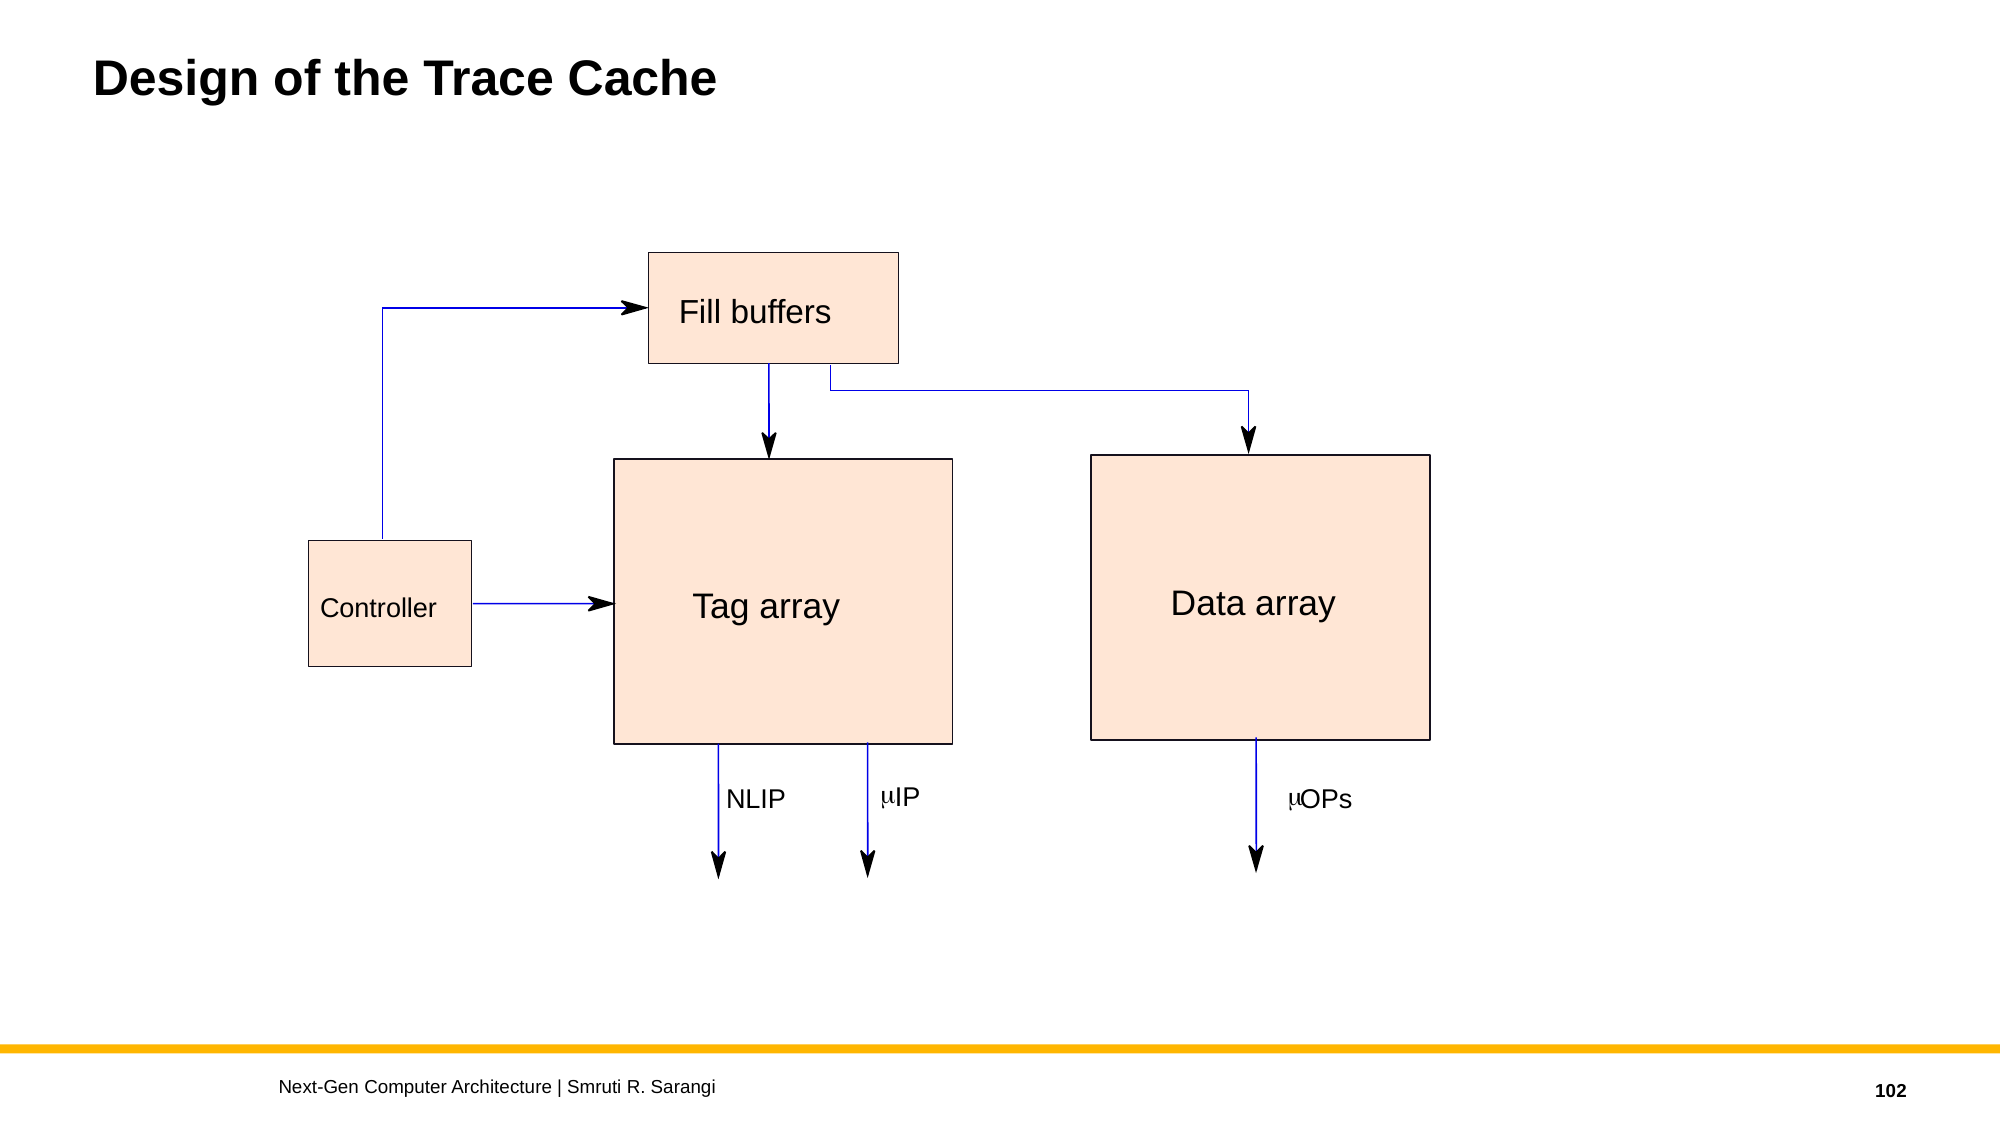

# Design of the Trace Cache

Fill buffers

Data array
Tag array
Controller

μ
μ
IP
NLIP
OPs

Next-Gen Computer Architecture | Smruti R. Sarangi
102